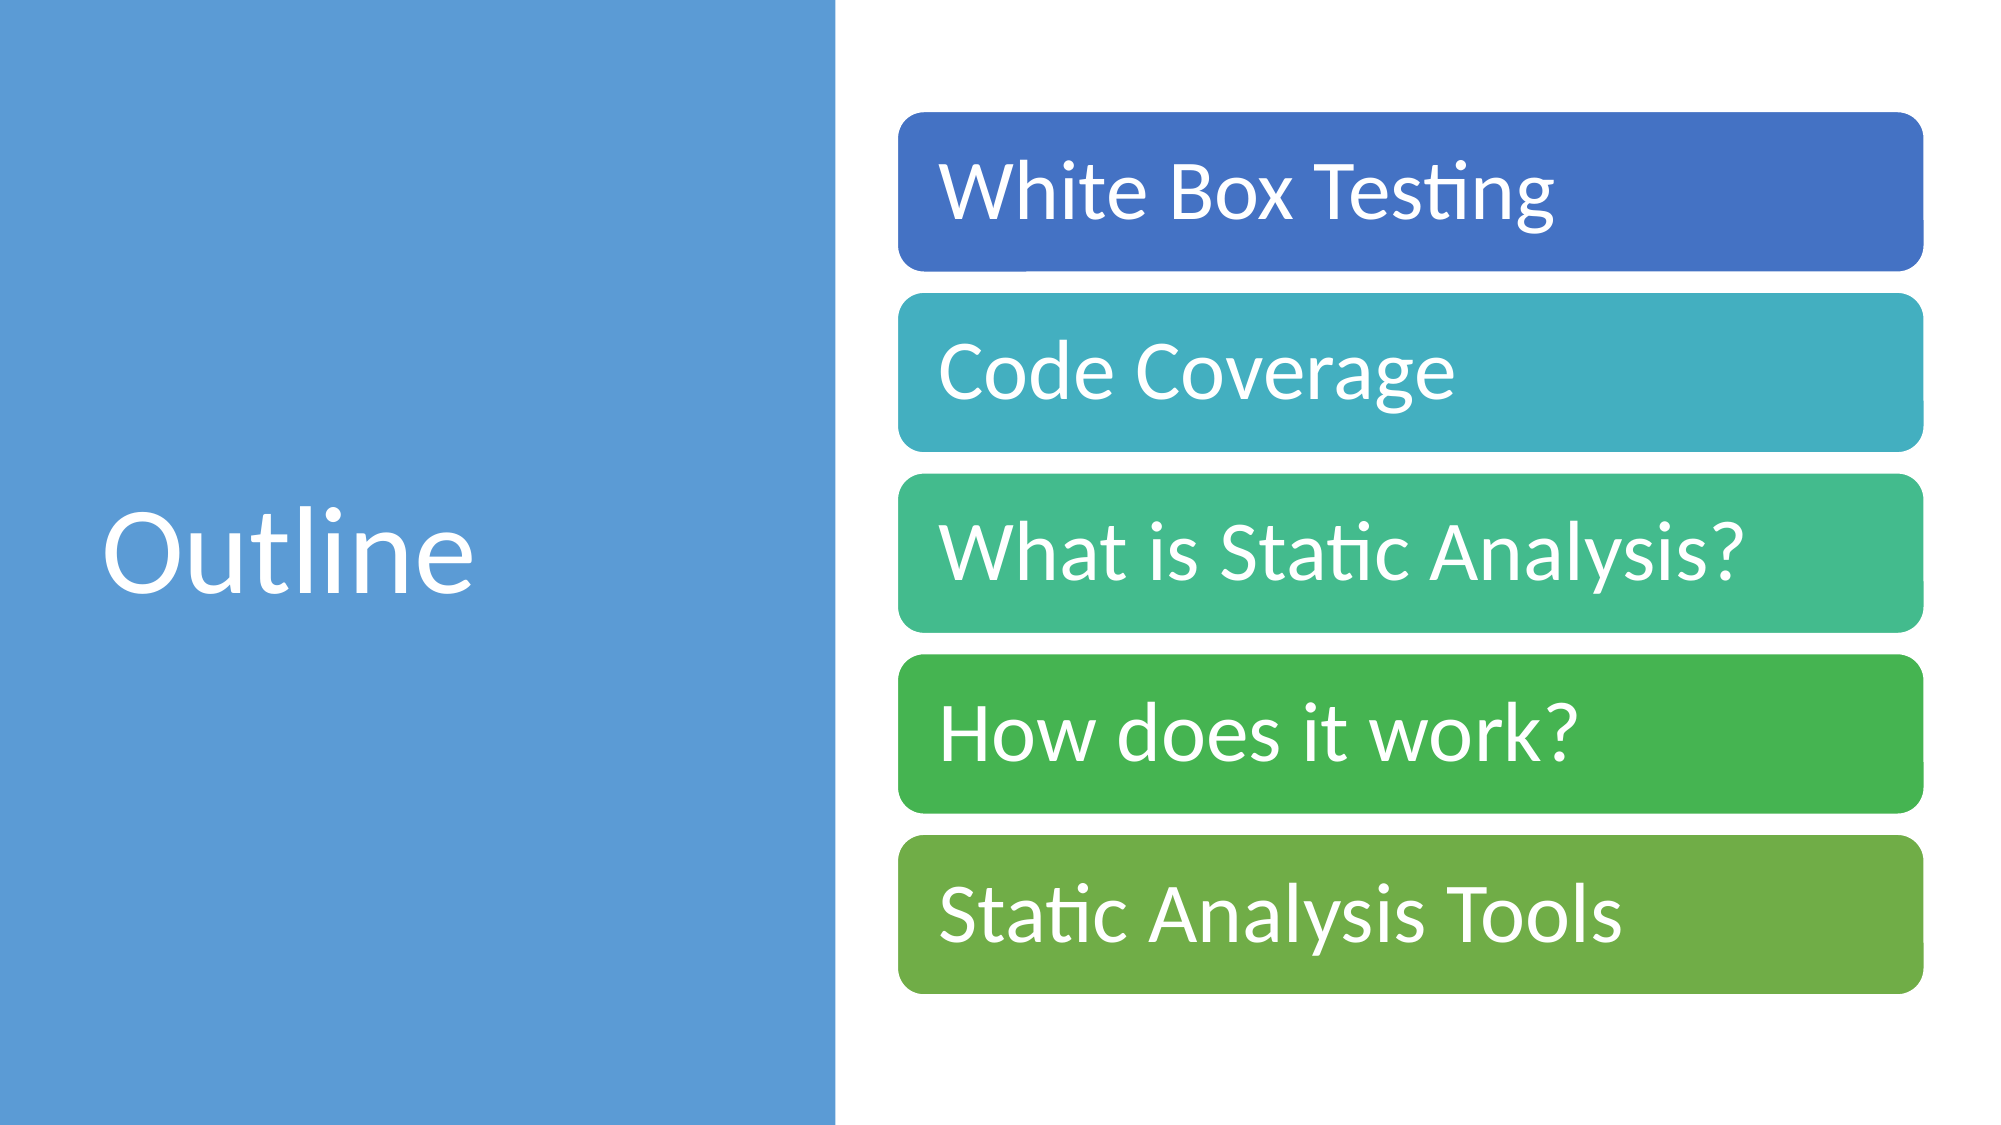

# Outline
White Box Testing
Code Coverage
What is Static Analysis?
How does it work?
Static Analysis Tools